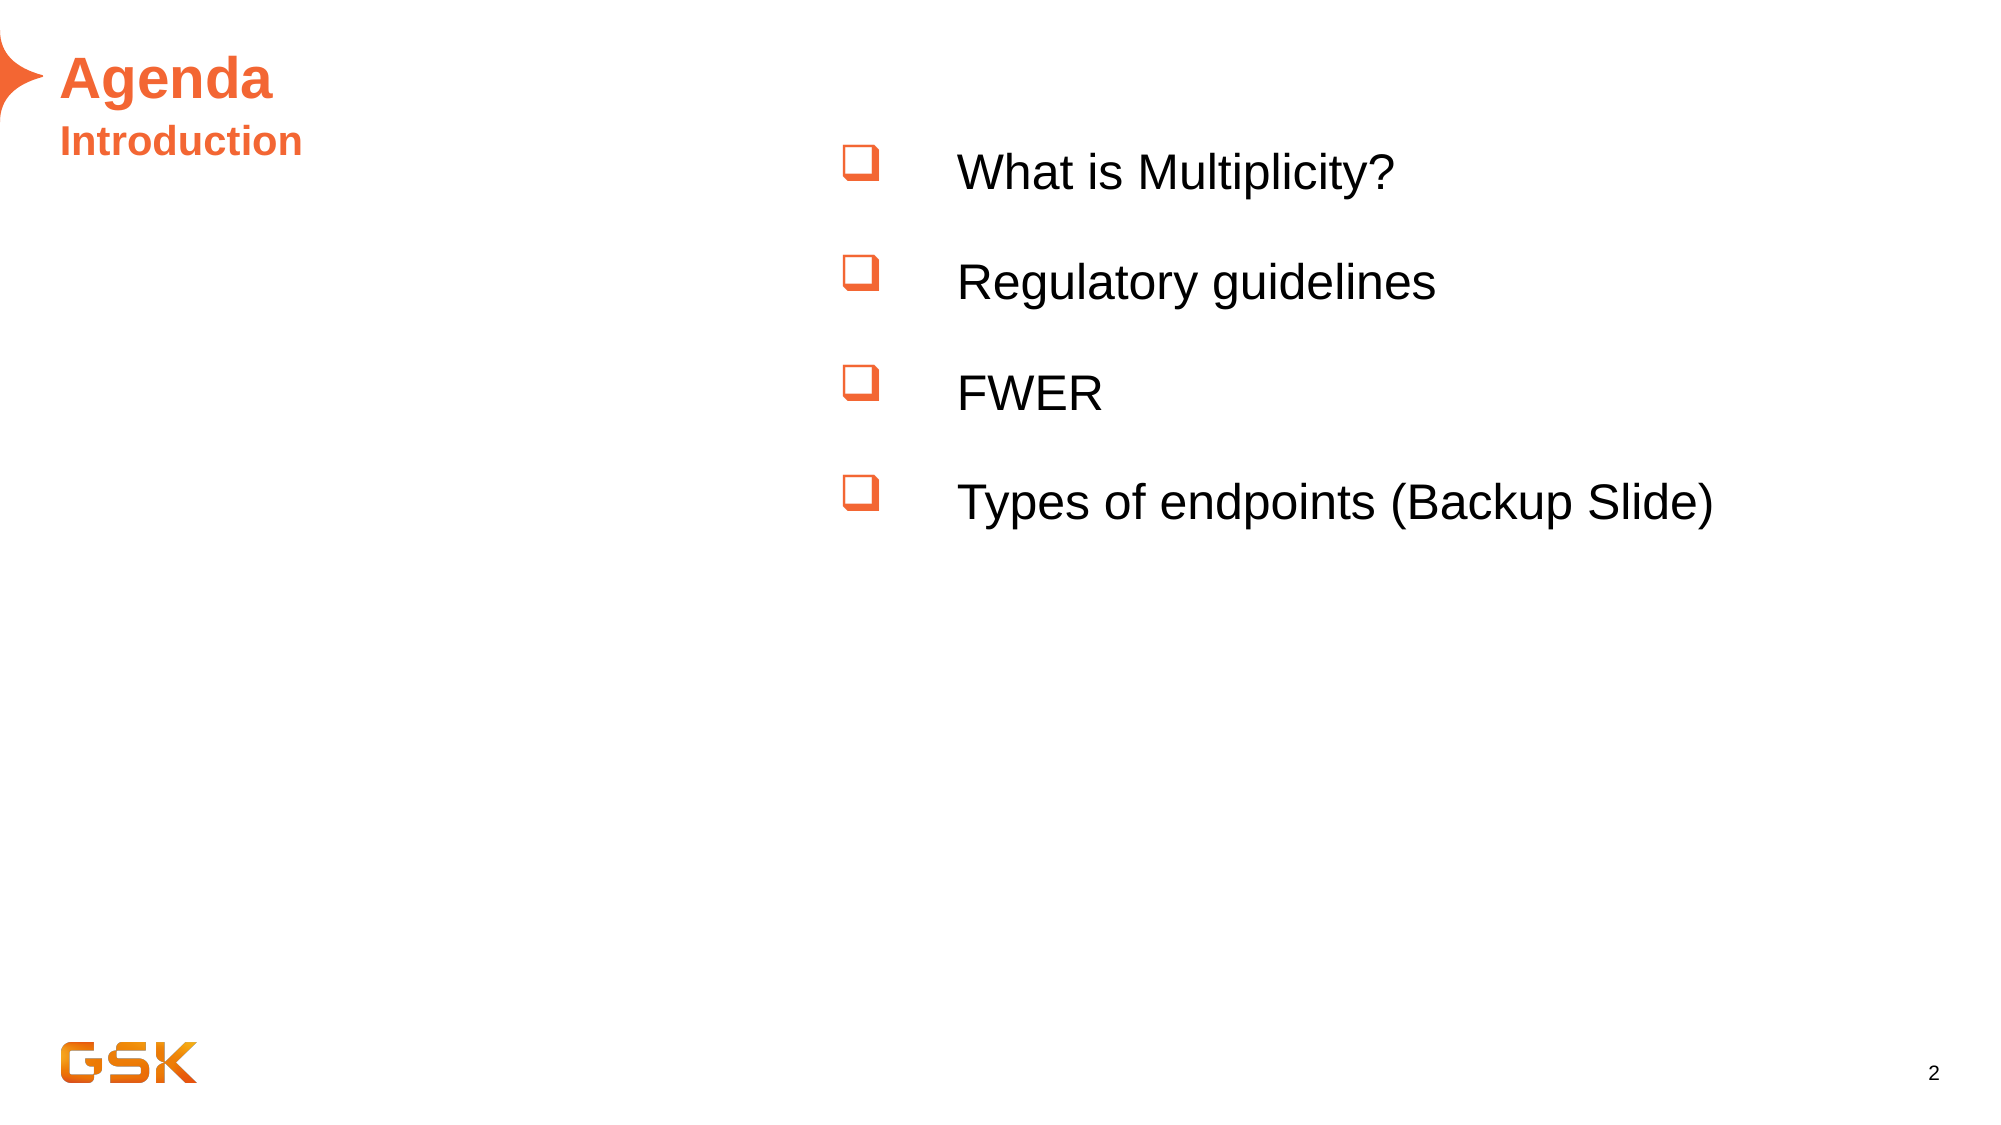

# Agenda
What is Multiplicity?
Regulatory guidelines
FWER
Types of endpoints (Backup Slide)

Introduction

2